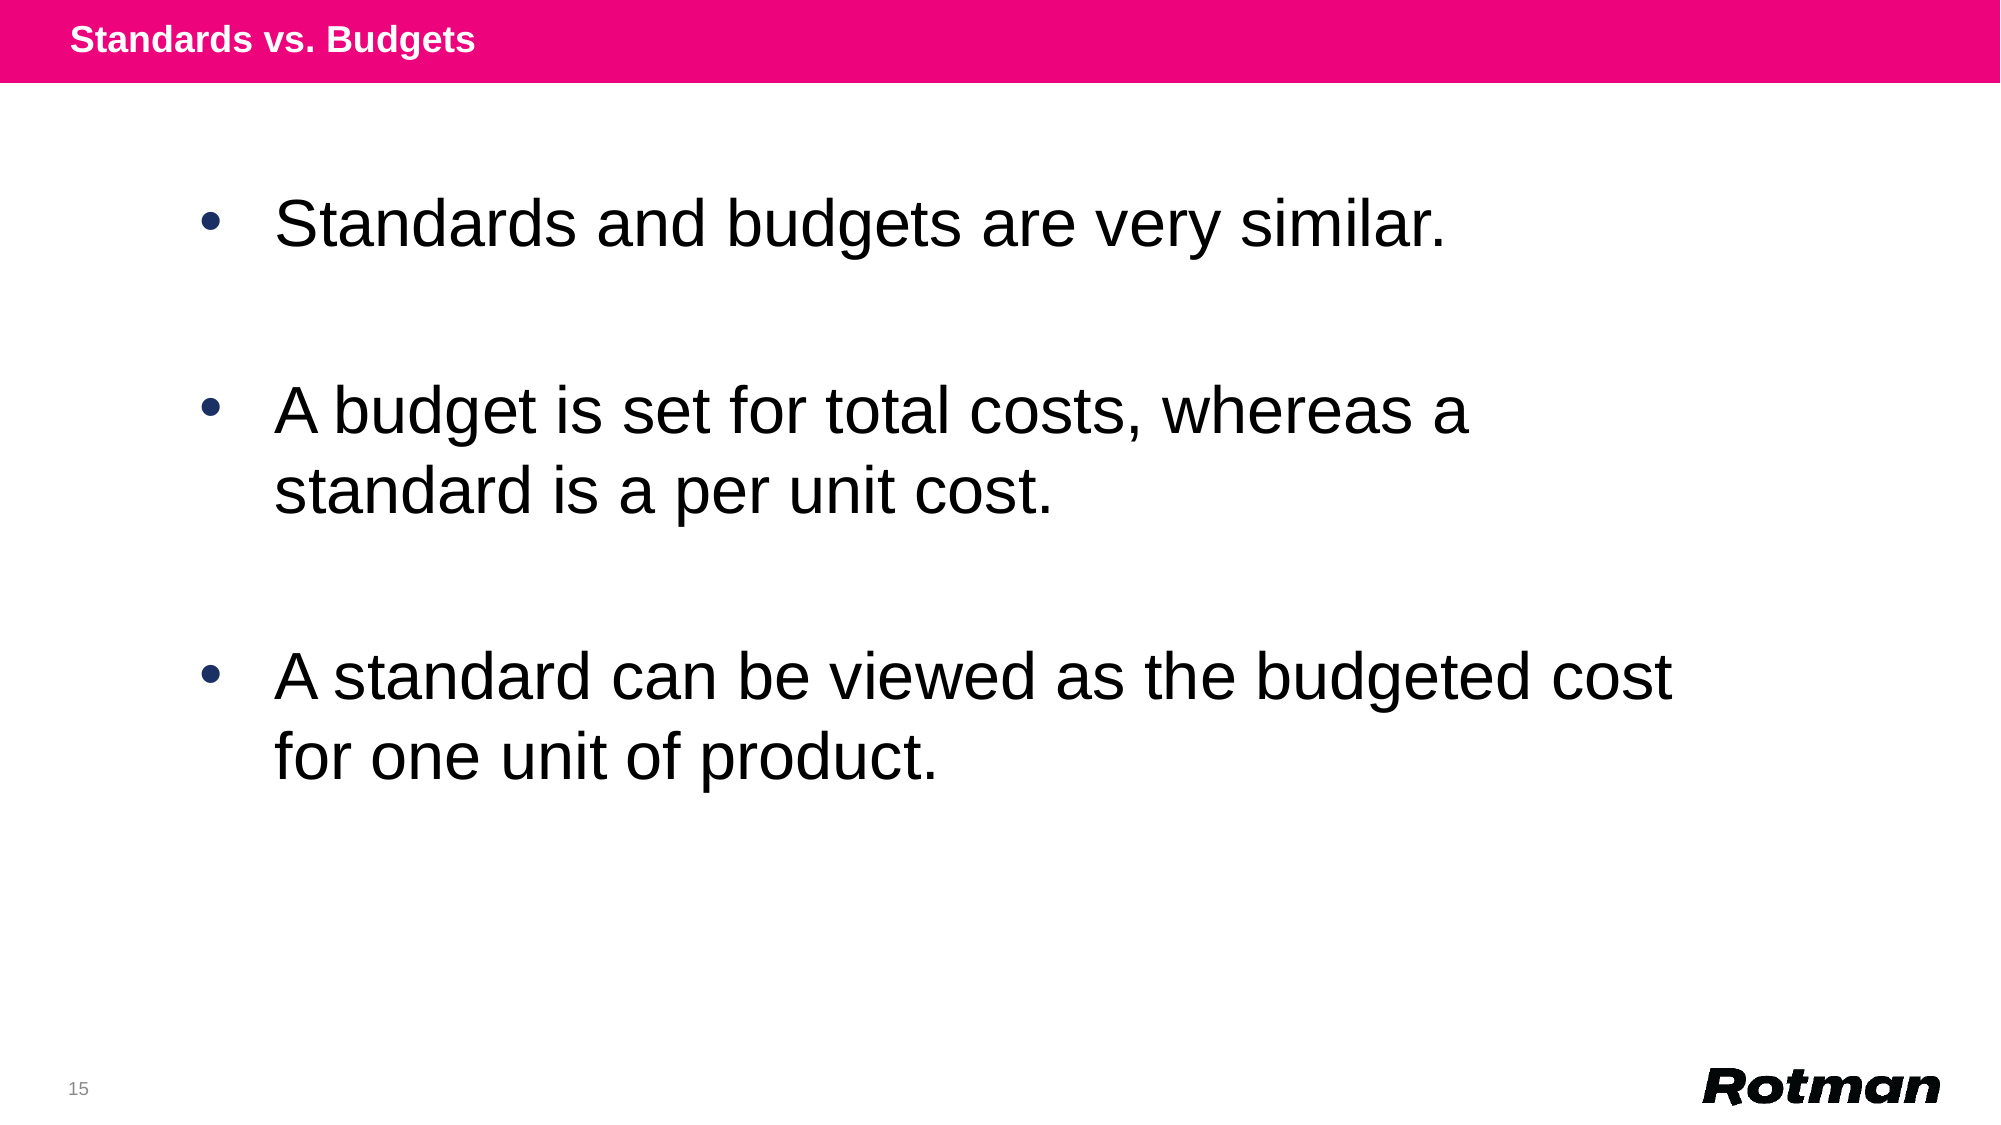

Standards vs. Budgets
Standards and budgets are very similar.

A budget is set for total costs, whereas a standard is a per unit cost.

A standard can be viewed as the budgeted cost for one unit of product.

15